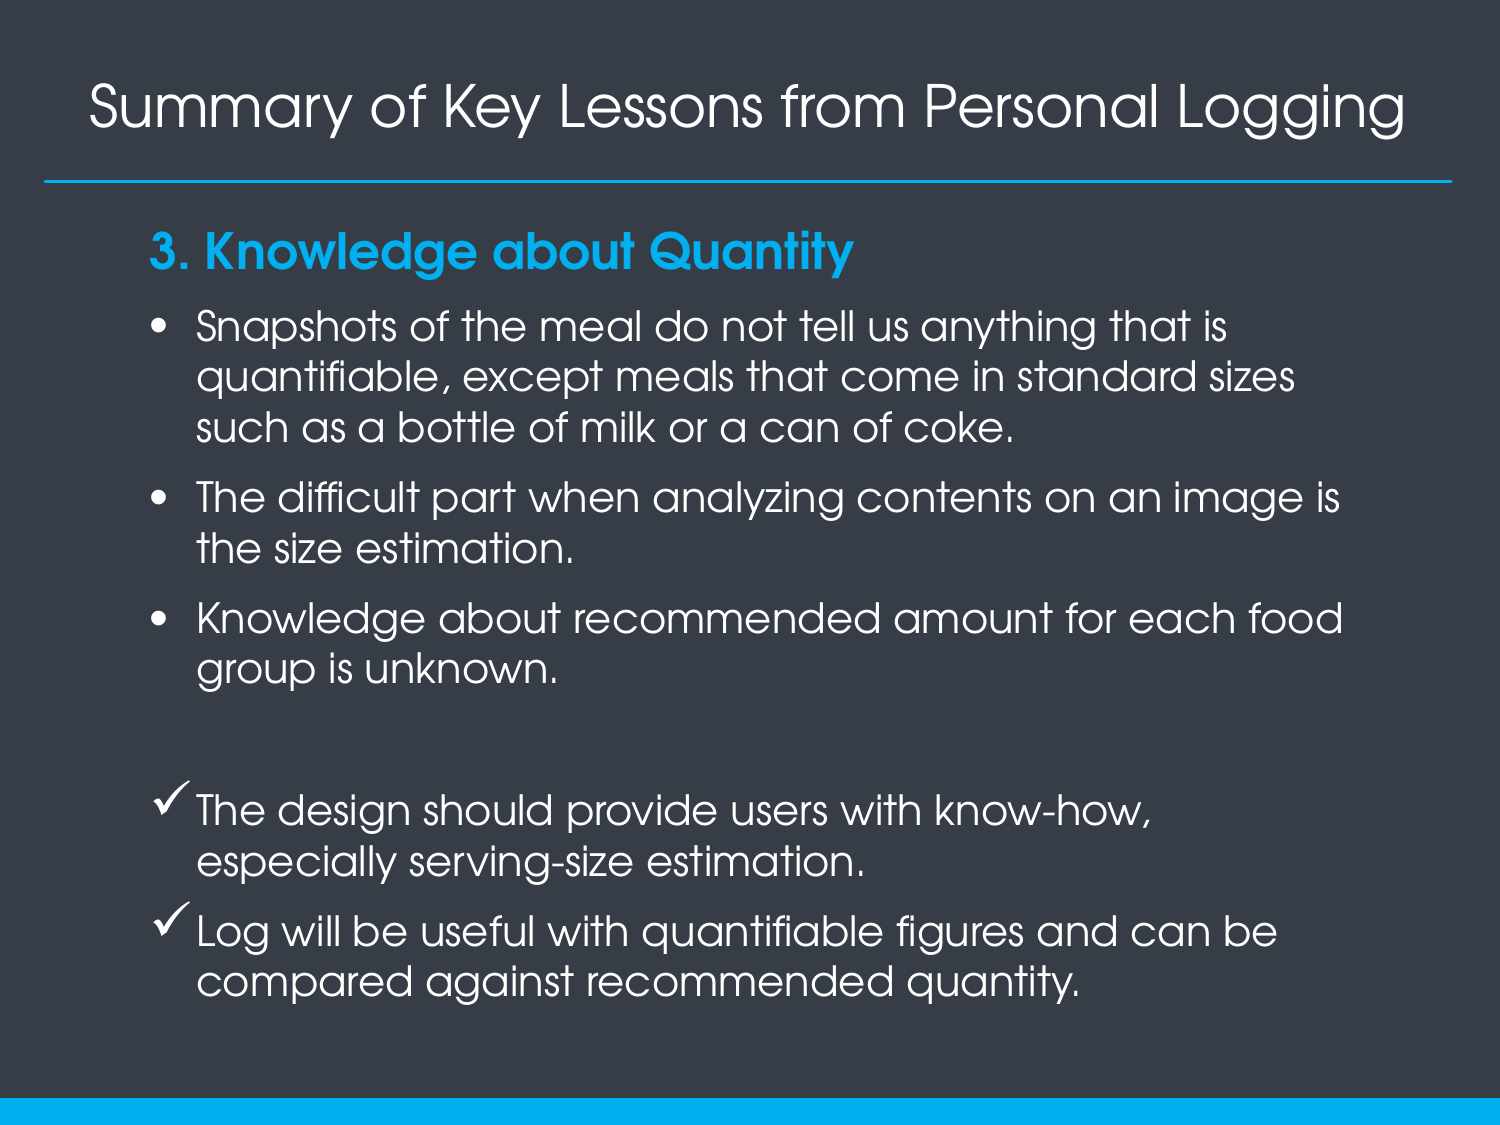

Summary of Key Lessons from Personal Logging
3. Knowledge about Quantity
Snapshots of the meal do not tell us anything that is quantifiable, except meals that come in standard sizes such as a bottle of milk or a can of coke.
The difficult part when analyzing contents on an image is the size estimation.
Knowledge about recommended amount for each food group is unknown.

The design should provide users with know-how, especially serving-size estimation.
Log will be useful with quantifiable figures and can be compared against recommended quantity.